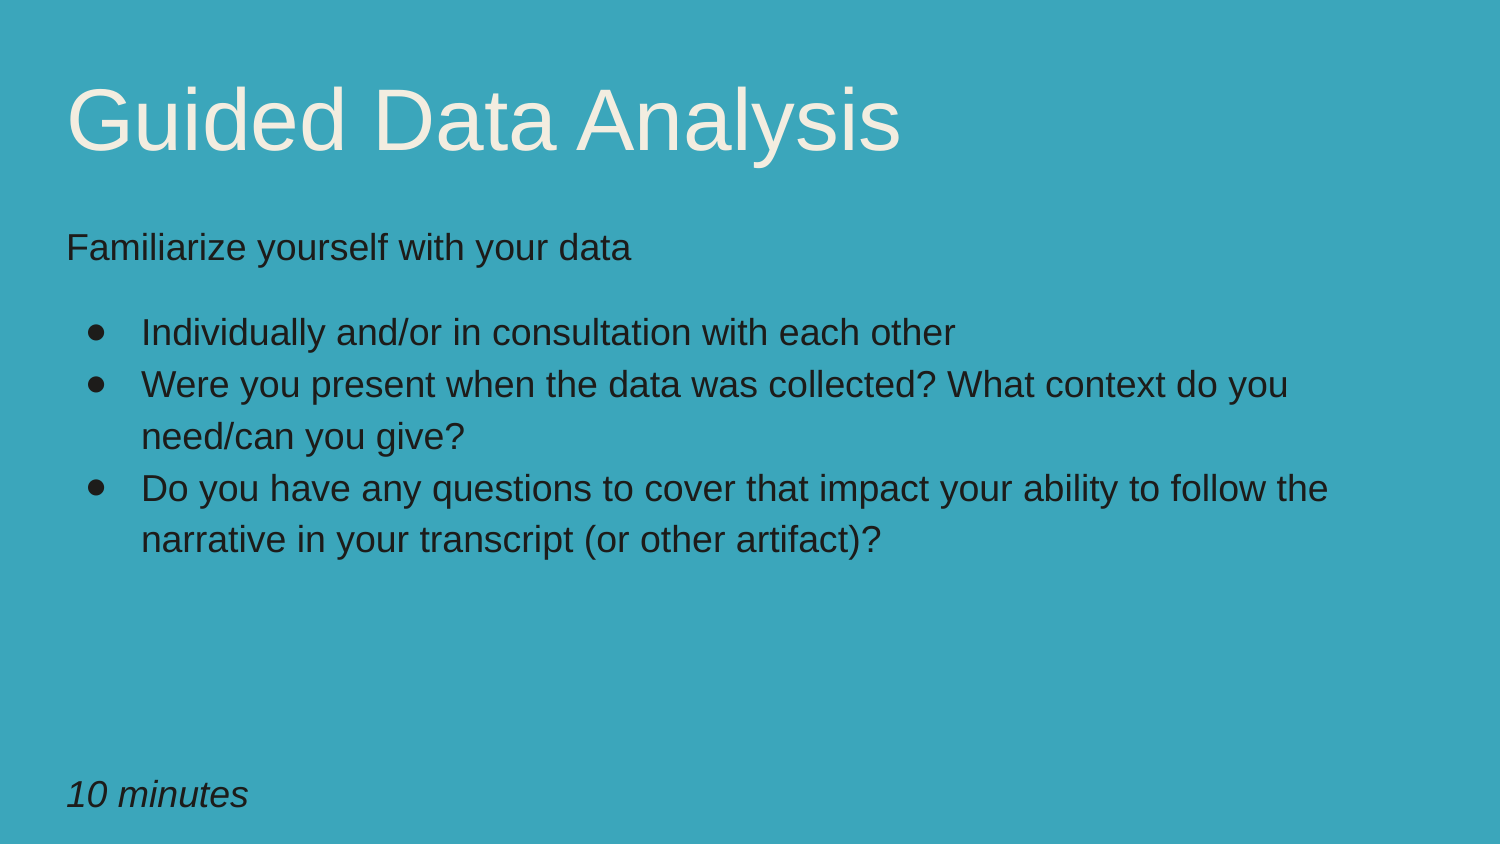

# Guided Data Analysis
Familiarize yourself with your data
Individually and/or in consultation with each other
Were you present when the data was collected? What context do you need/can you give?
Do you have any questions to cover that impact your ability to follow the narrative in your transcript (or other artifact)?

10 minutes